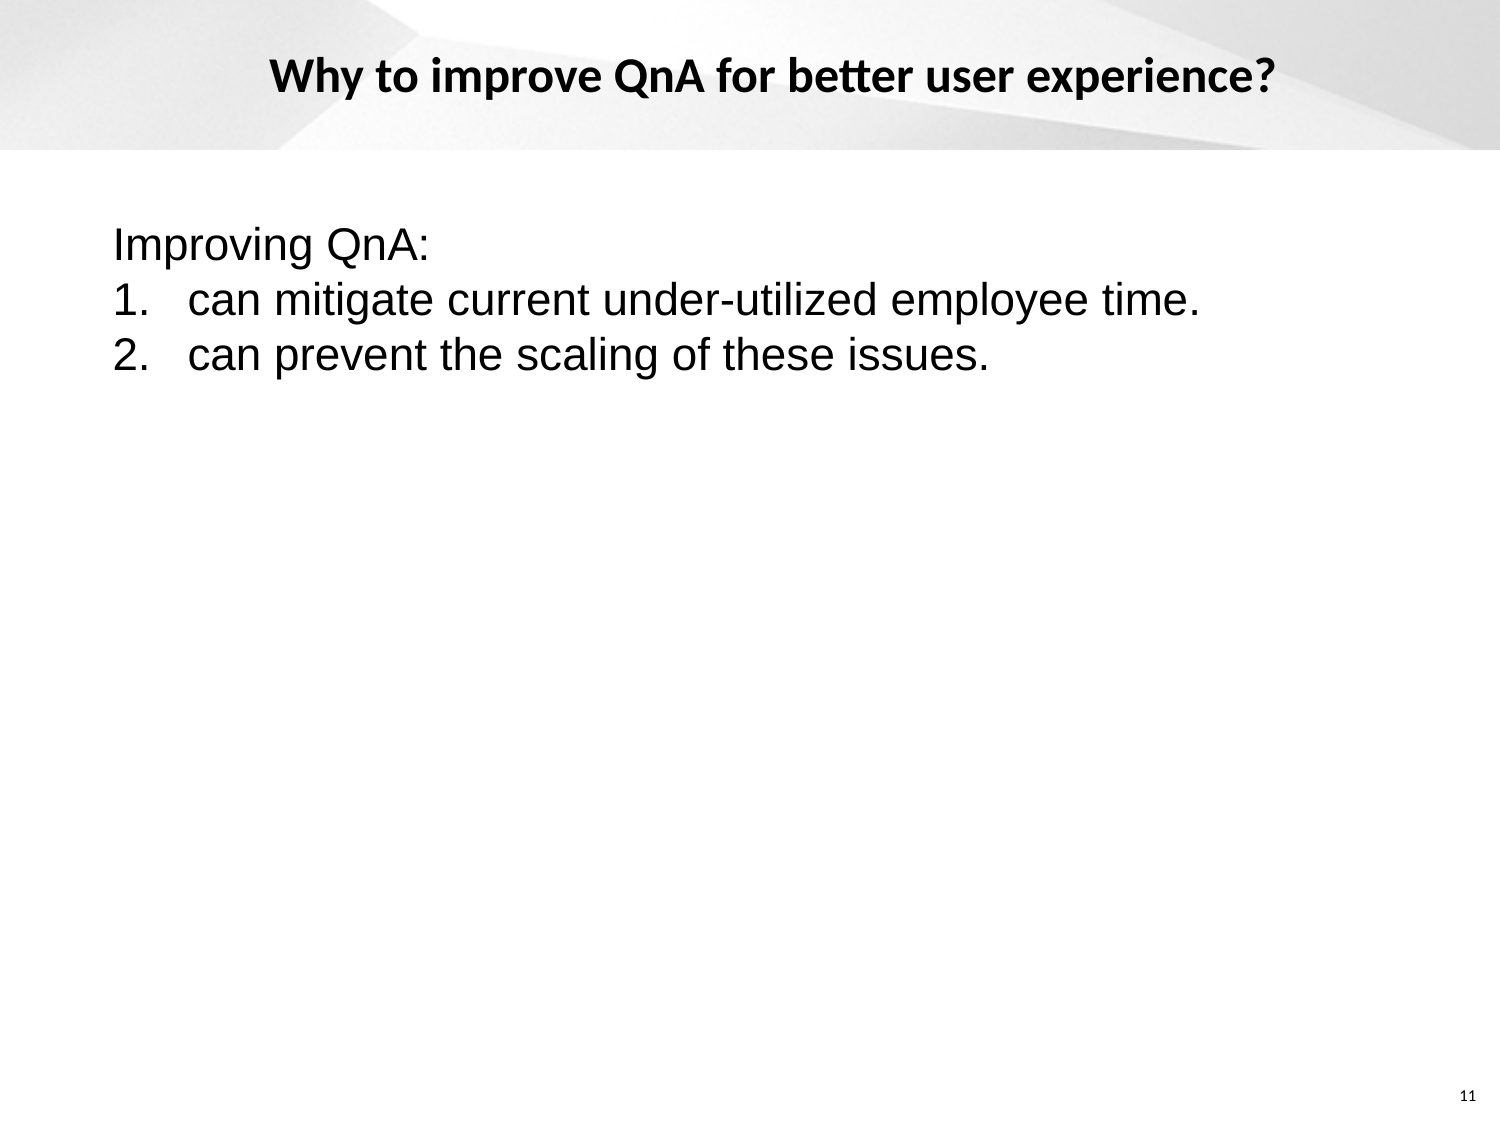

Why to improve QnA for better user experience?
Improving QnA:
can mitigate current under-utilized employee time.
can prevent the scaling of these issues.